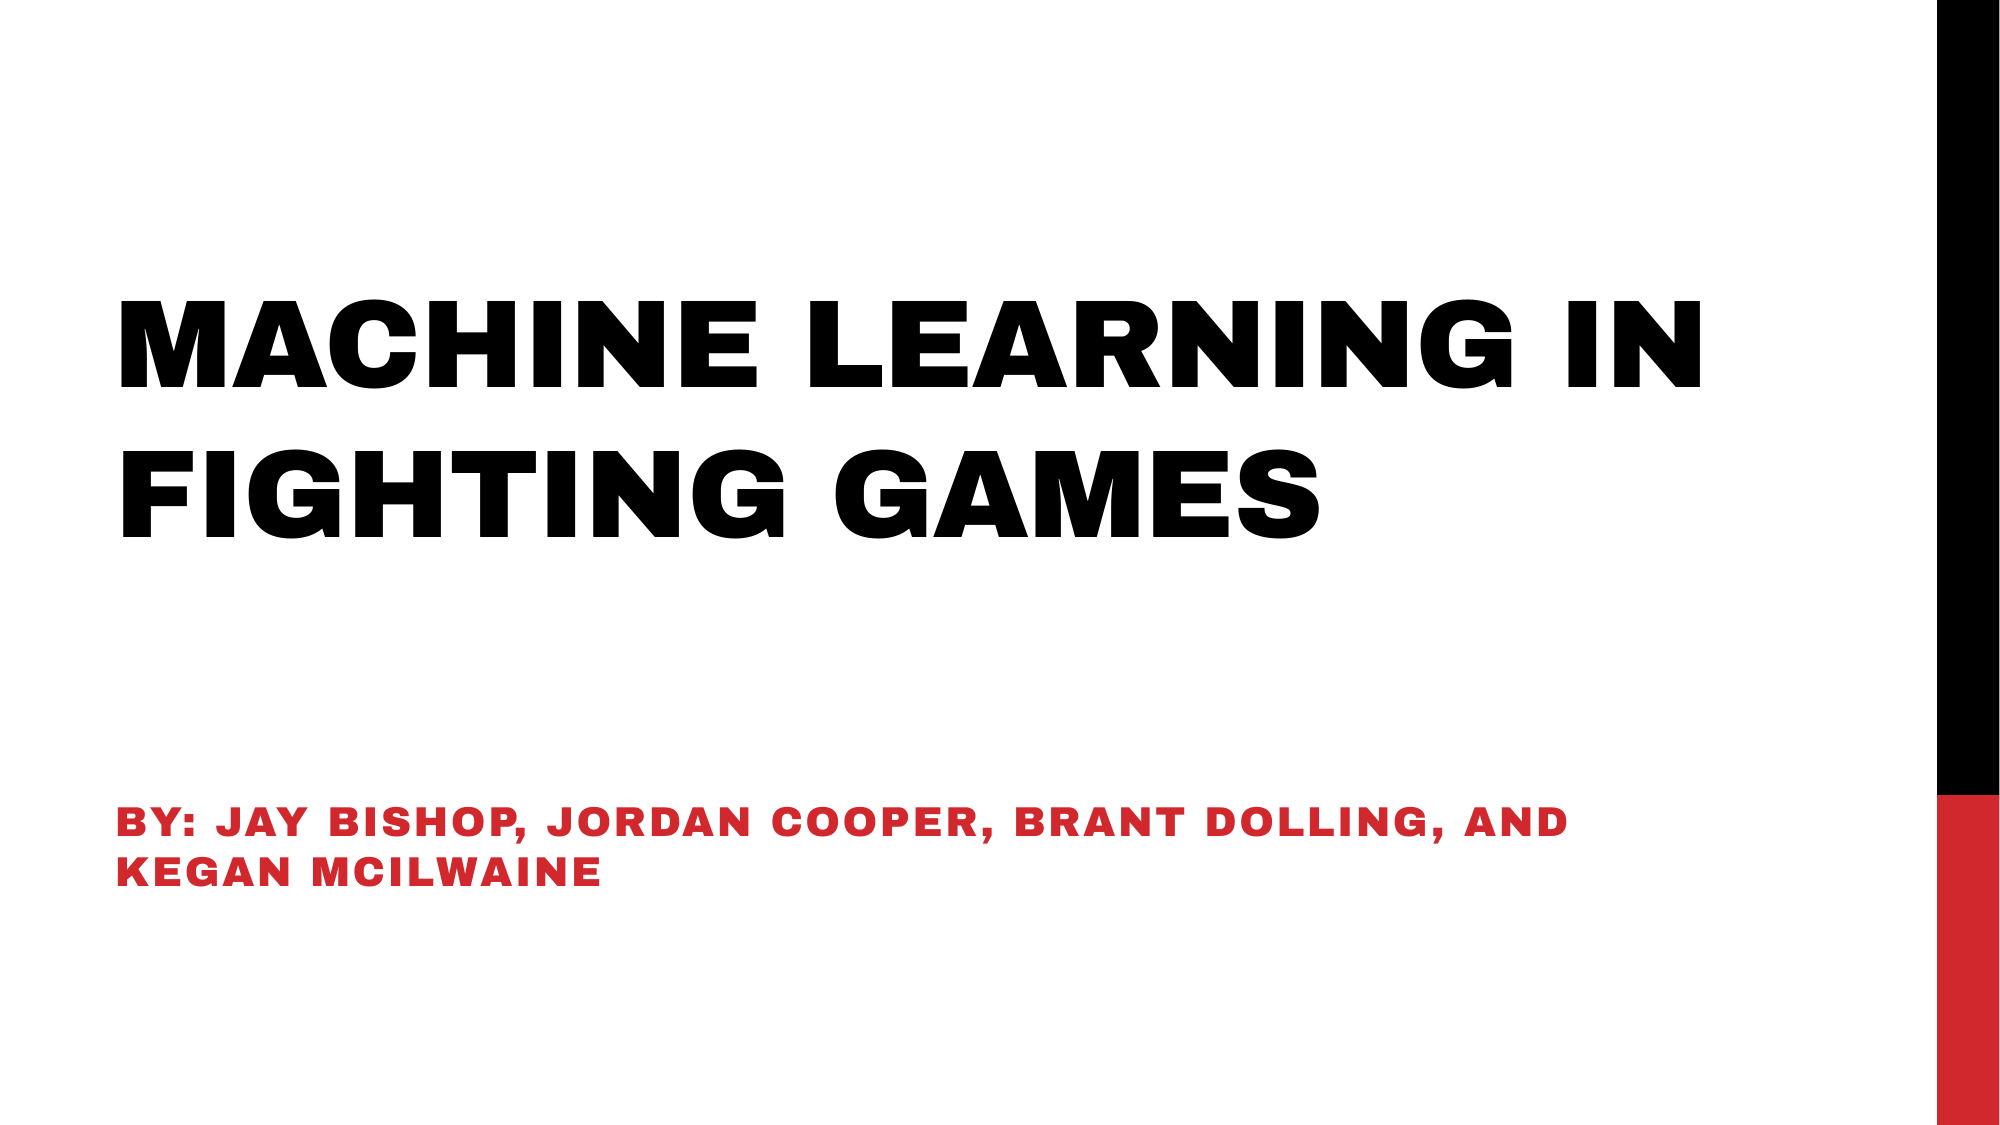

# Machine Learning in Fighting Games
By: Jay Bishop, Jordan Cooper, Brant Dolling, and Kegan McIlwaine